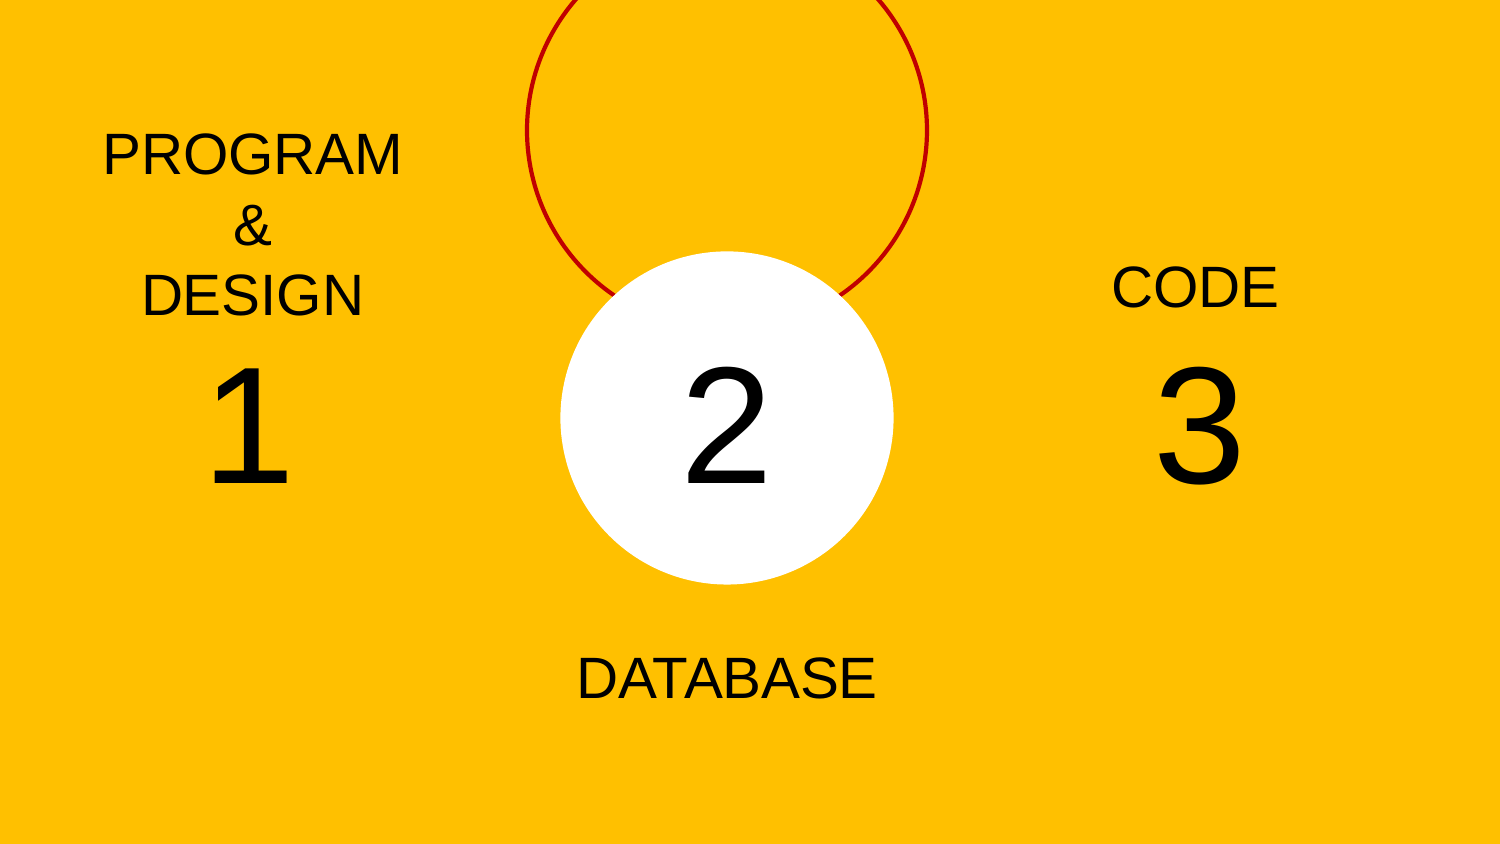

PROGRAM
&
DESIGN
 CODE

3
1
2
DATABASE